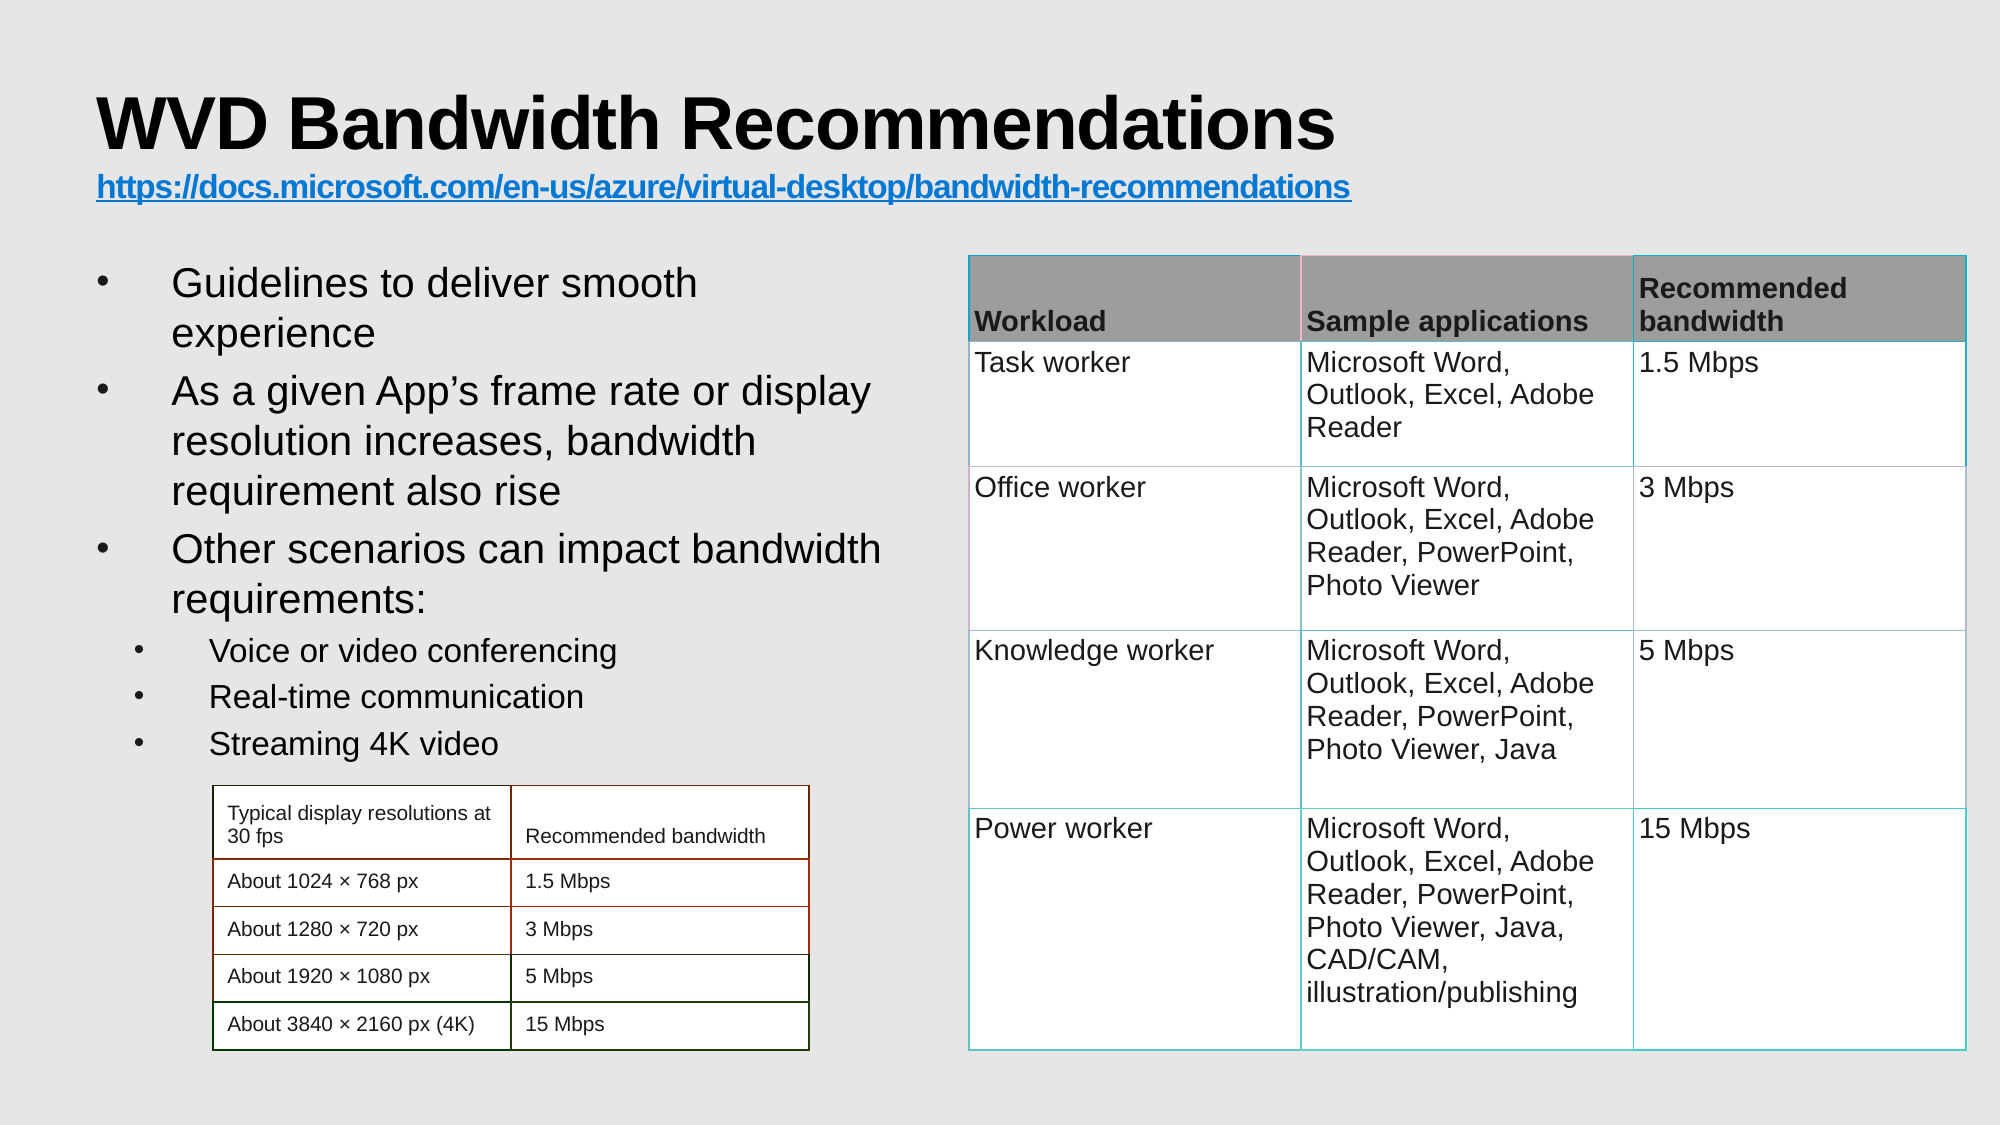

# WVD Bandwidth Recommendations https://docs.microsoft.com/en-us/azure/virtual-desktop/bandwidth-recommendations
Guidelines to deliver smooth experience
As a given App’s frame rate or display resolution increases, bandwidth requirement also rise
Other scenarios can impact bandwidth requirements:
Voice or video conferencing
Real-time communication
Streaming 4K video
| Workload | Sample applications | Recommended bandwidth |
| --- | --- | --- |
| Task worker | Microsoft Word, Outlook, Excel, Adobe Reader | 1.5 Mbps |
| Office worker | Microsoft Word, Outlook, Excel, Adobe Reader, PowerPoint, Photo Viewer | 3 Mbps |
| Knowledge worker | Microsoft Word, Outlook, Excel, Adobe Reader, PowerPoint, Photo Viewer, Java | 5 Mbps |
| Power worker | Microsoft Word, Outlook, Excel, Adobe Reader, PowerPoint, Photo Viewer, Java, CAD/CAM, illustration/publishing | 15 Mbps |
| Typical display resolutions at 30 fps | Recommended bandwidth |
| --- | --- |
| About 1024 × 768 px | 1.5 Mbps |
| About 1280 × 720 px | 3 Mbps |
| About 1920 × 1080 px | 5 Mbps |
| About 3840 × 2160 px (4K) | 15 Mbps |